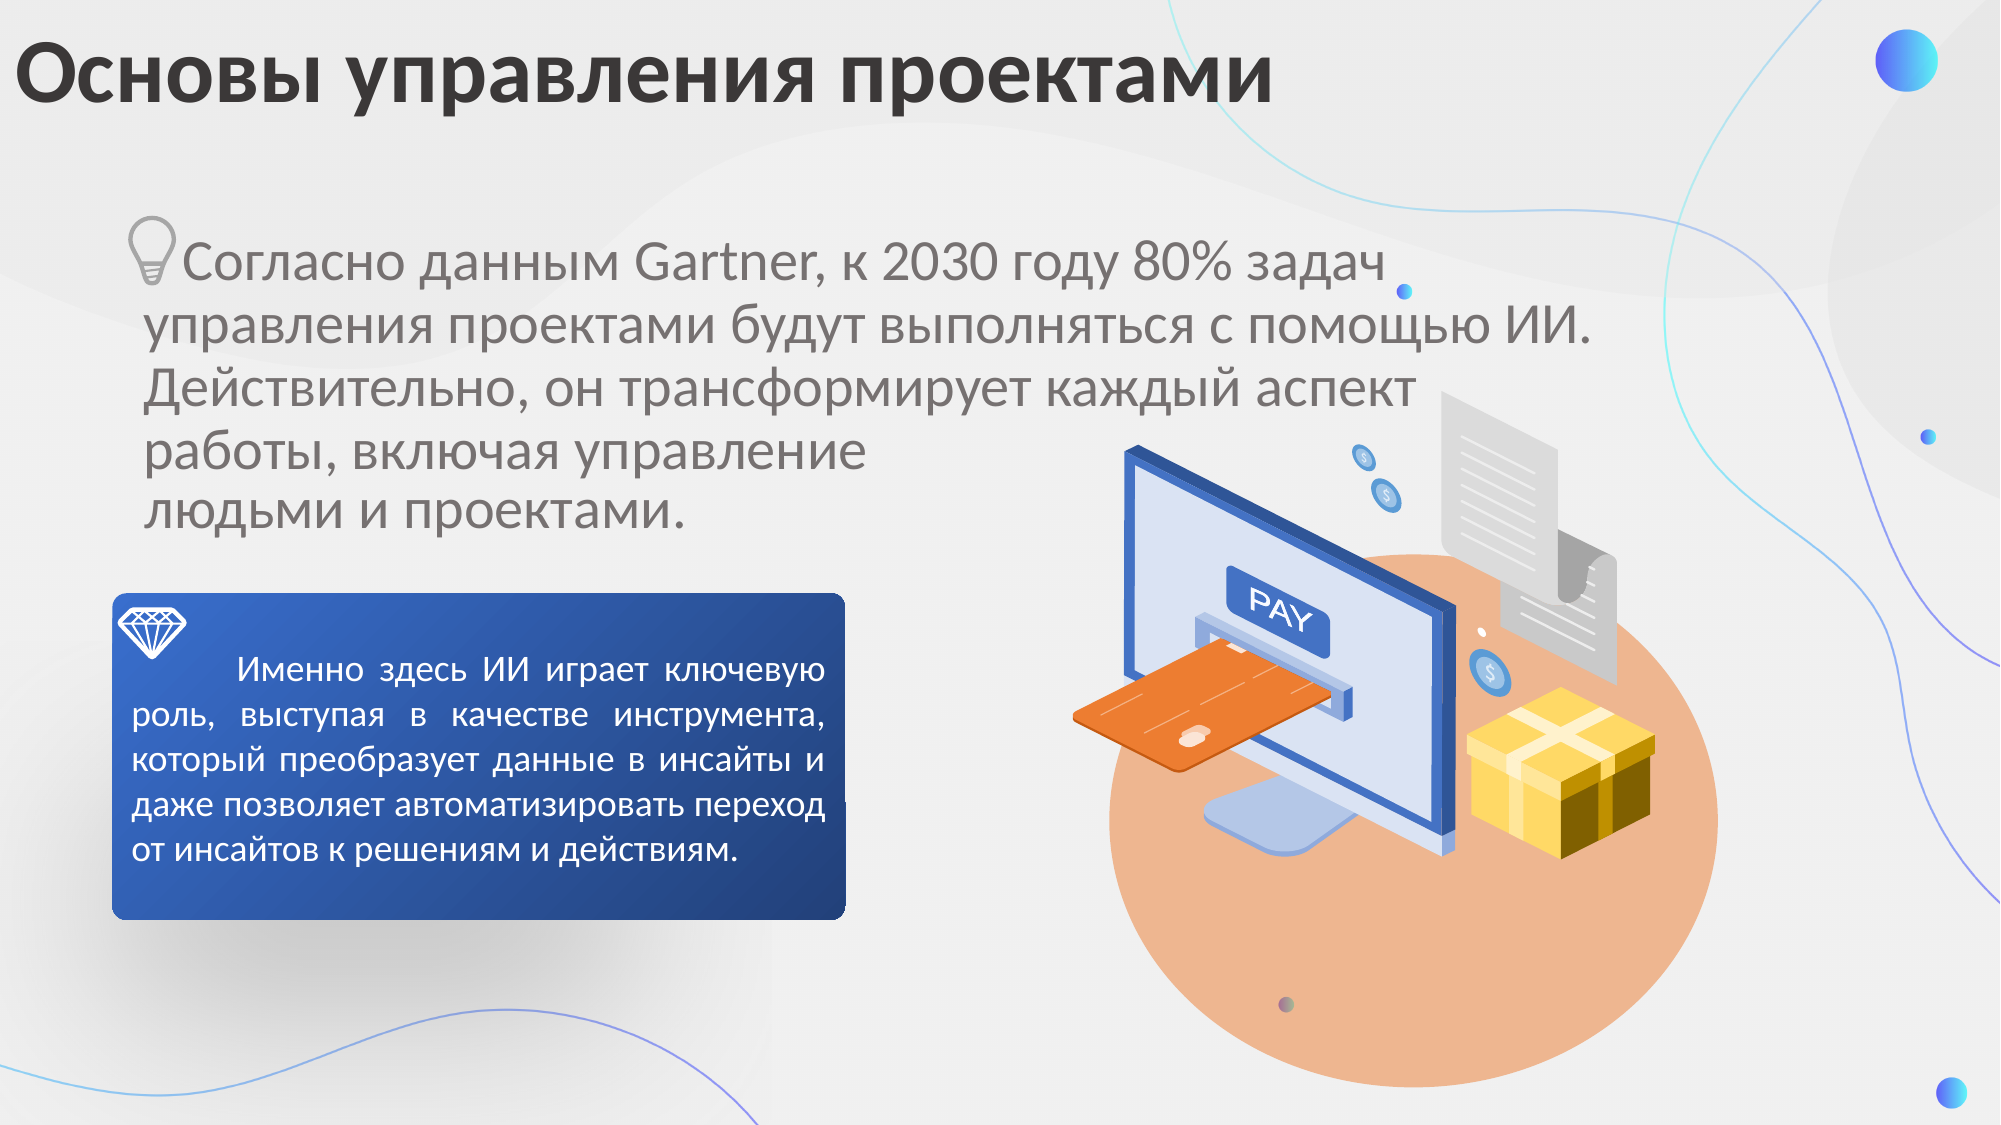

# Основы управления проектами

   Согласно данным Gartner, к 2030 году 80% задач управления проектами будут выполняться с помощью ИИ. Действительно, он трансформирует каждый аспект работы, включая управление

людьми и проектами.
       Именно здесь ИИ играет ключевую роль, выступая в качестве инструмента, который преобразует данные в инсайты и даже позволяет автоматизировать переход от инсайтов к решениям и действиям.